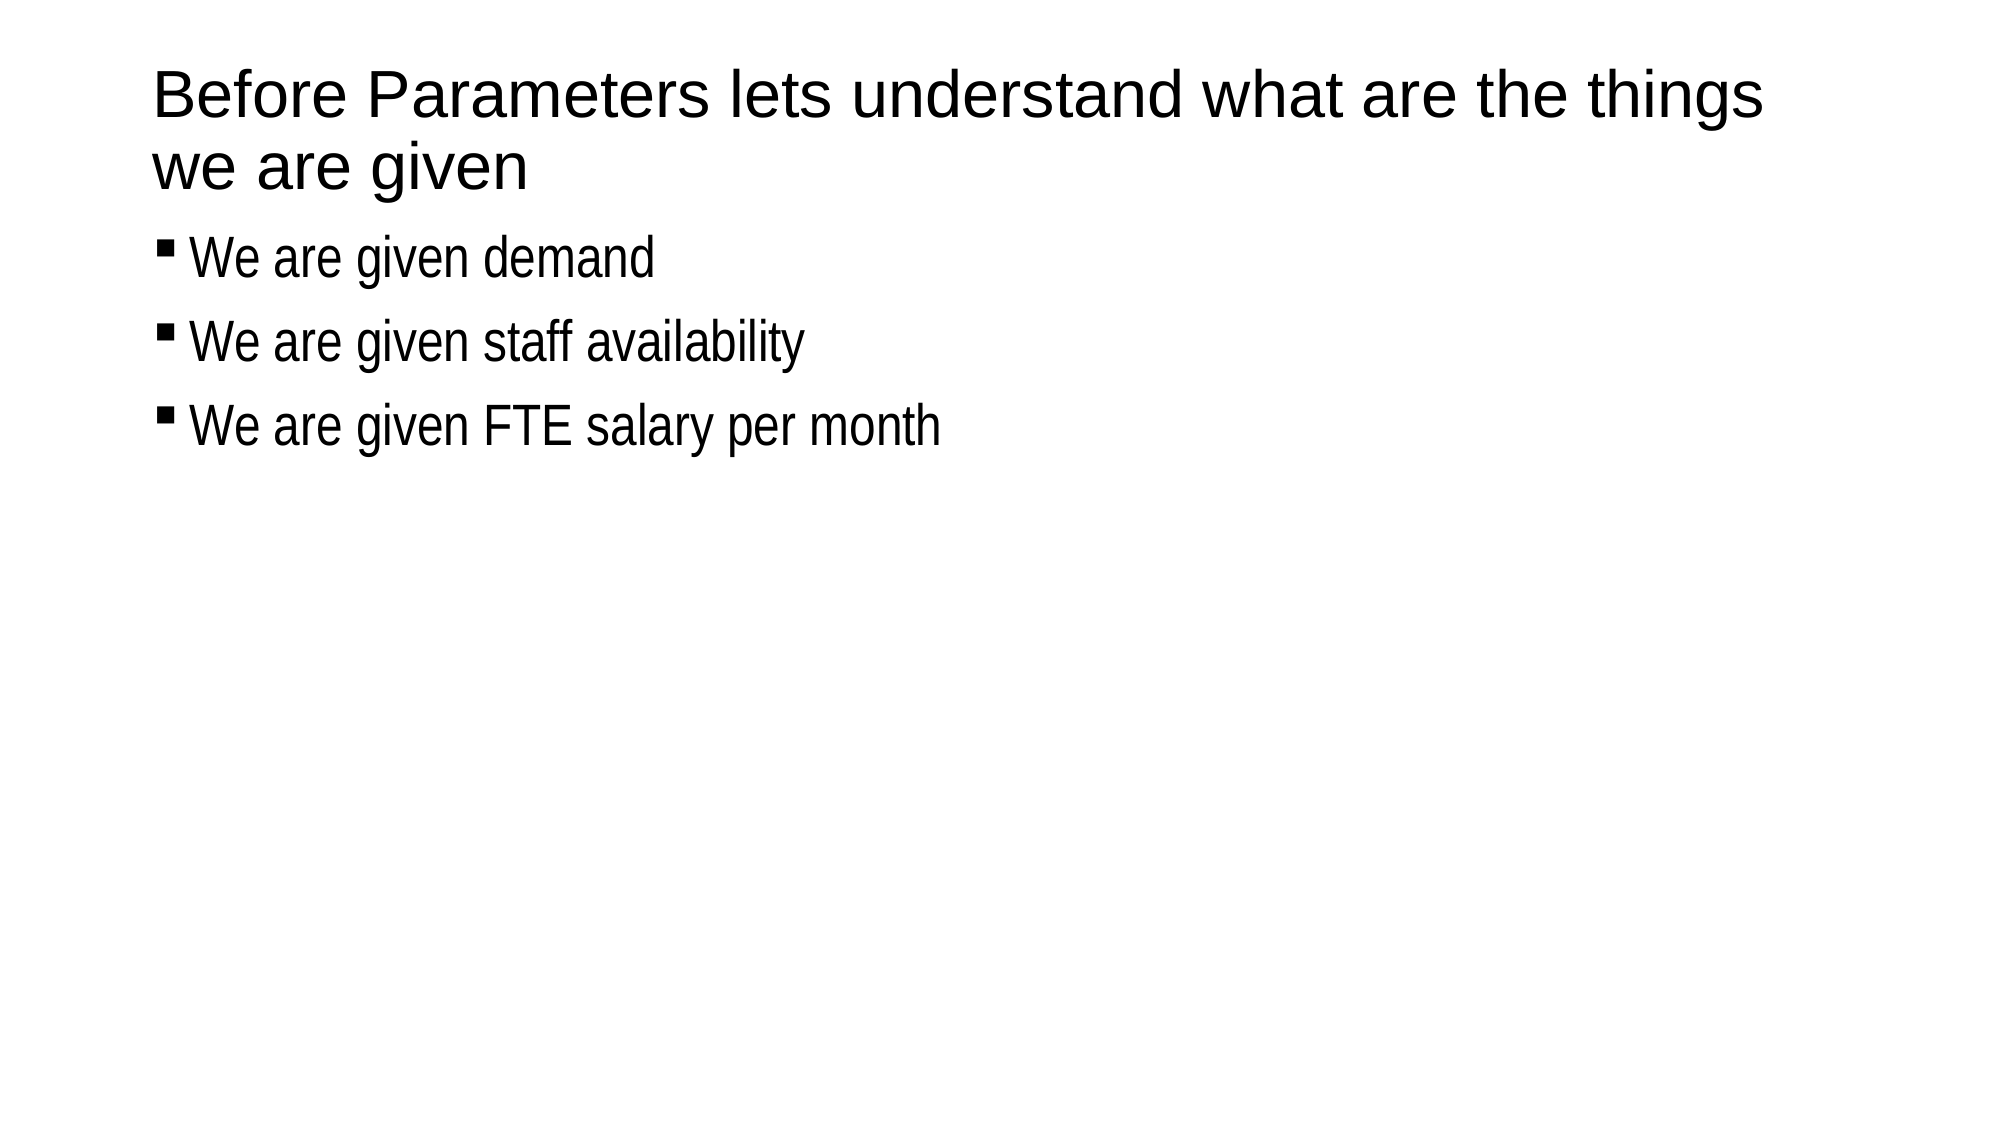

# Before Parameters lets understand what are the things we are given
We are given demand
We are given staff availability
We are given FTE salary per month